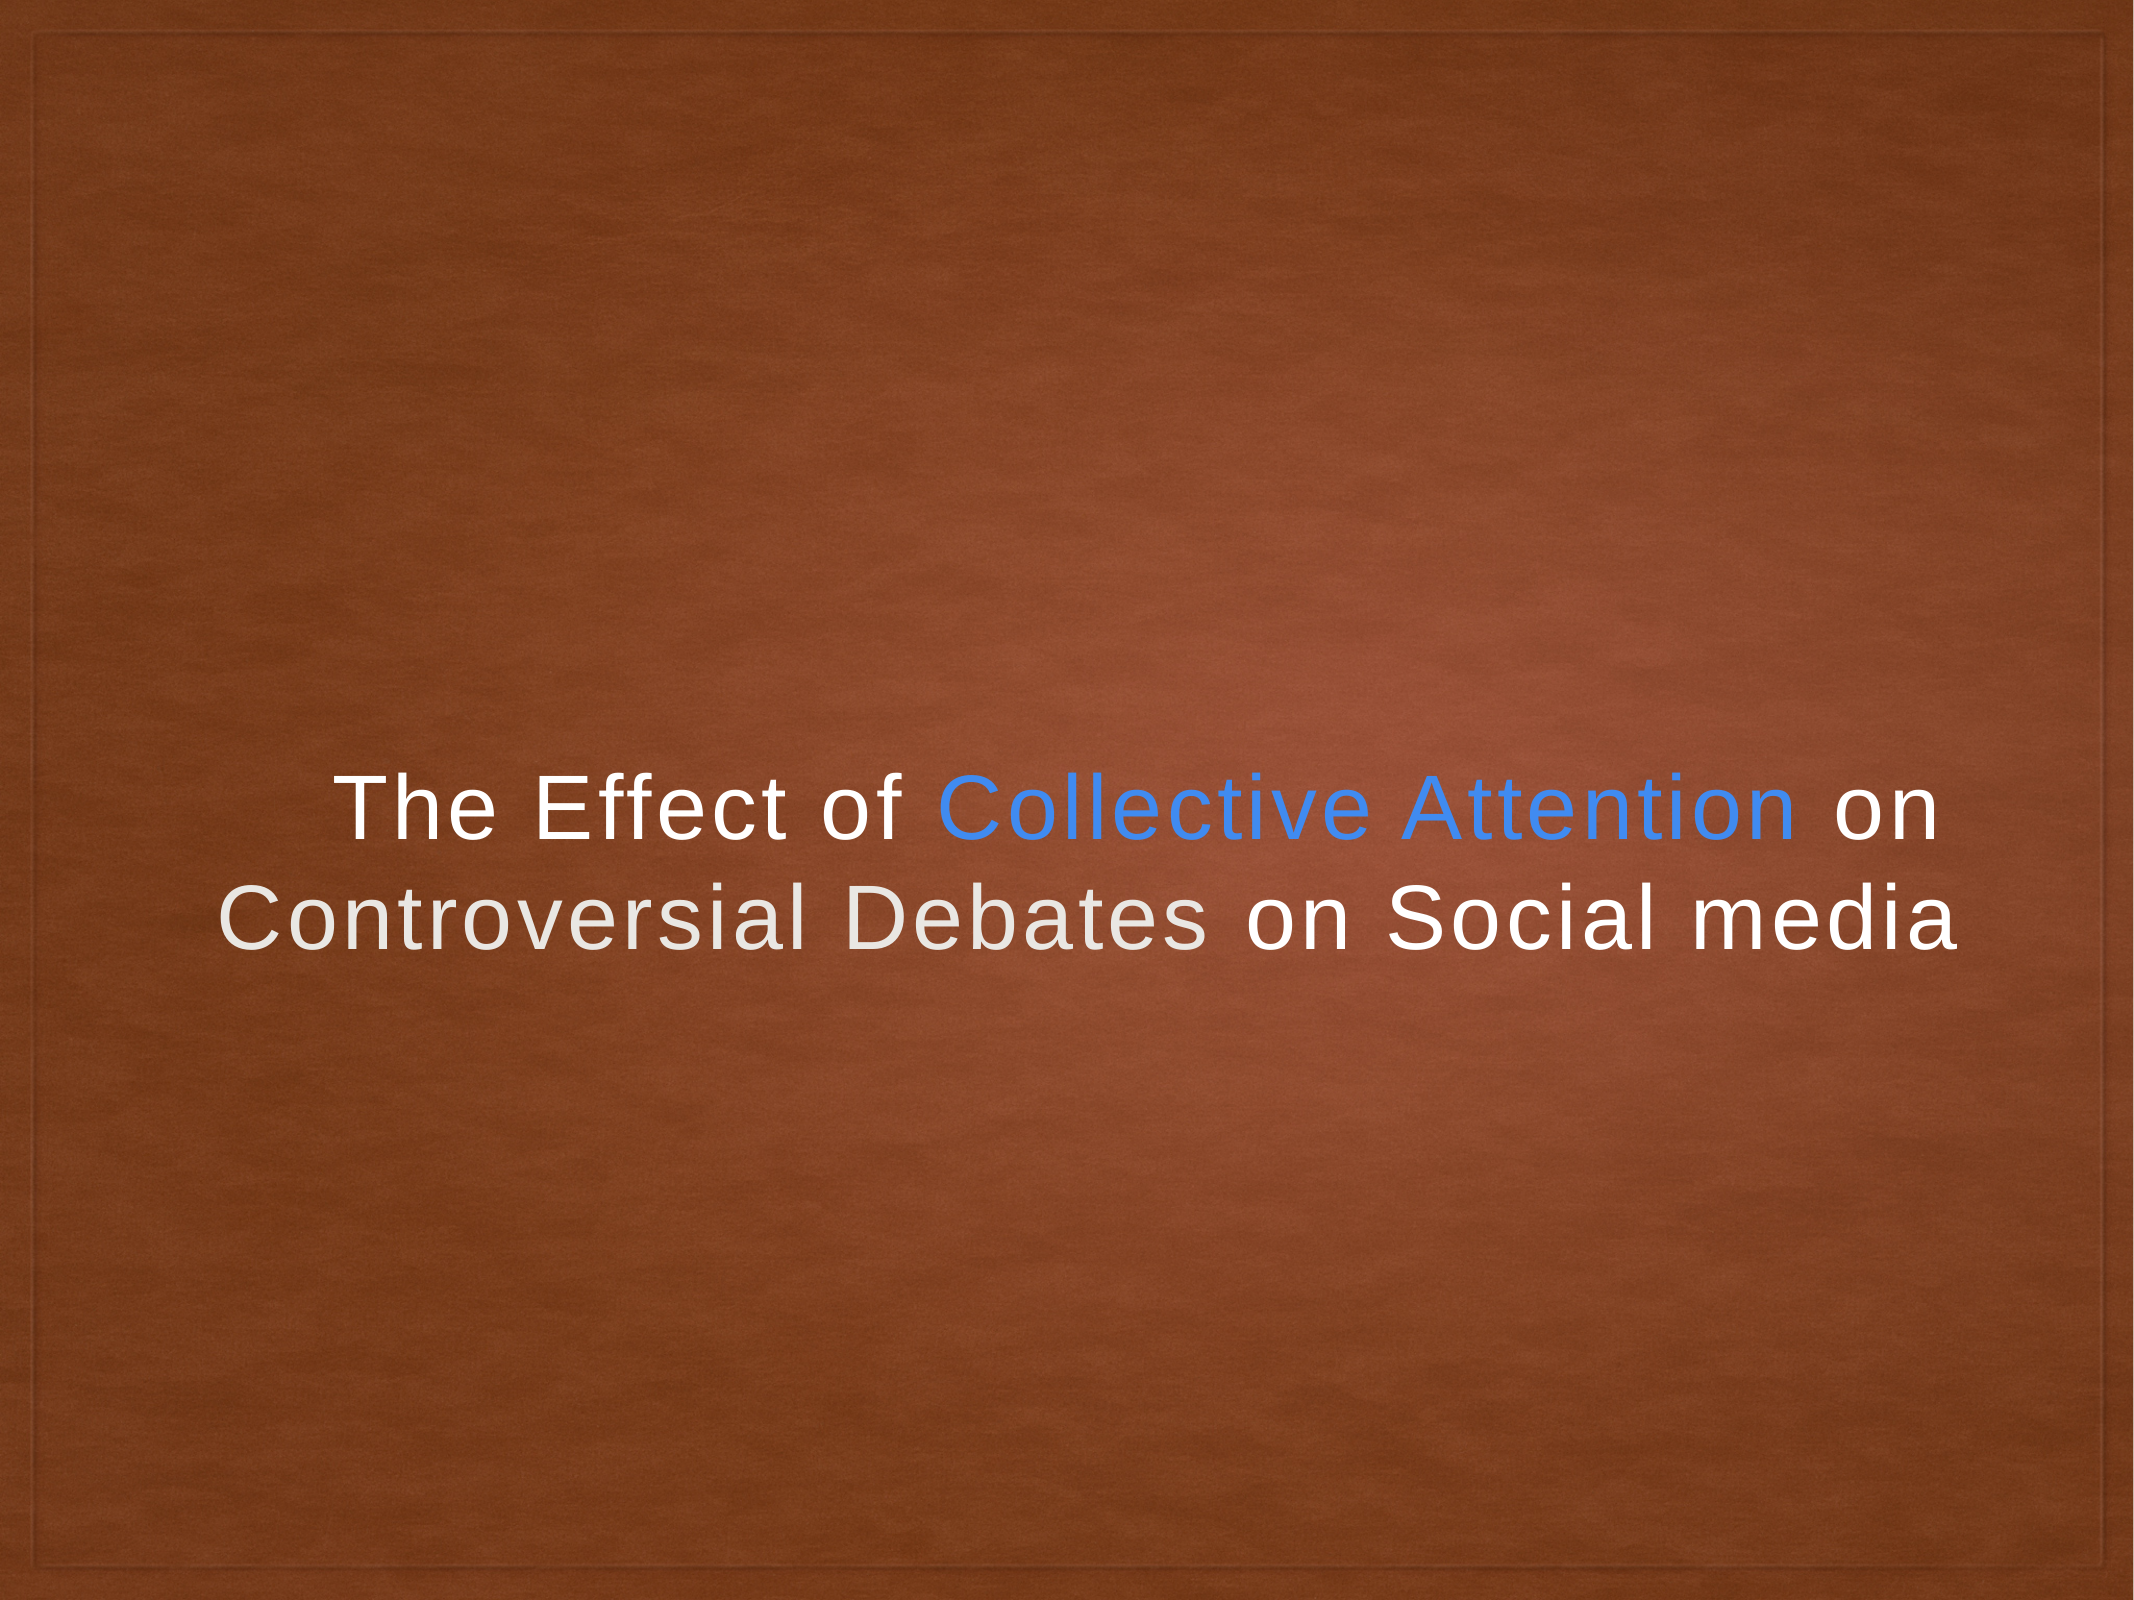

# The Effect of Collective Attention on Controversial Debates on Social media